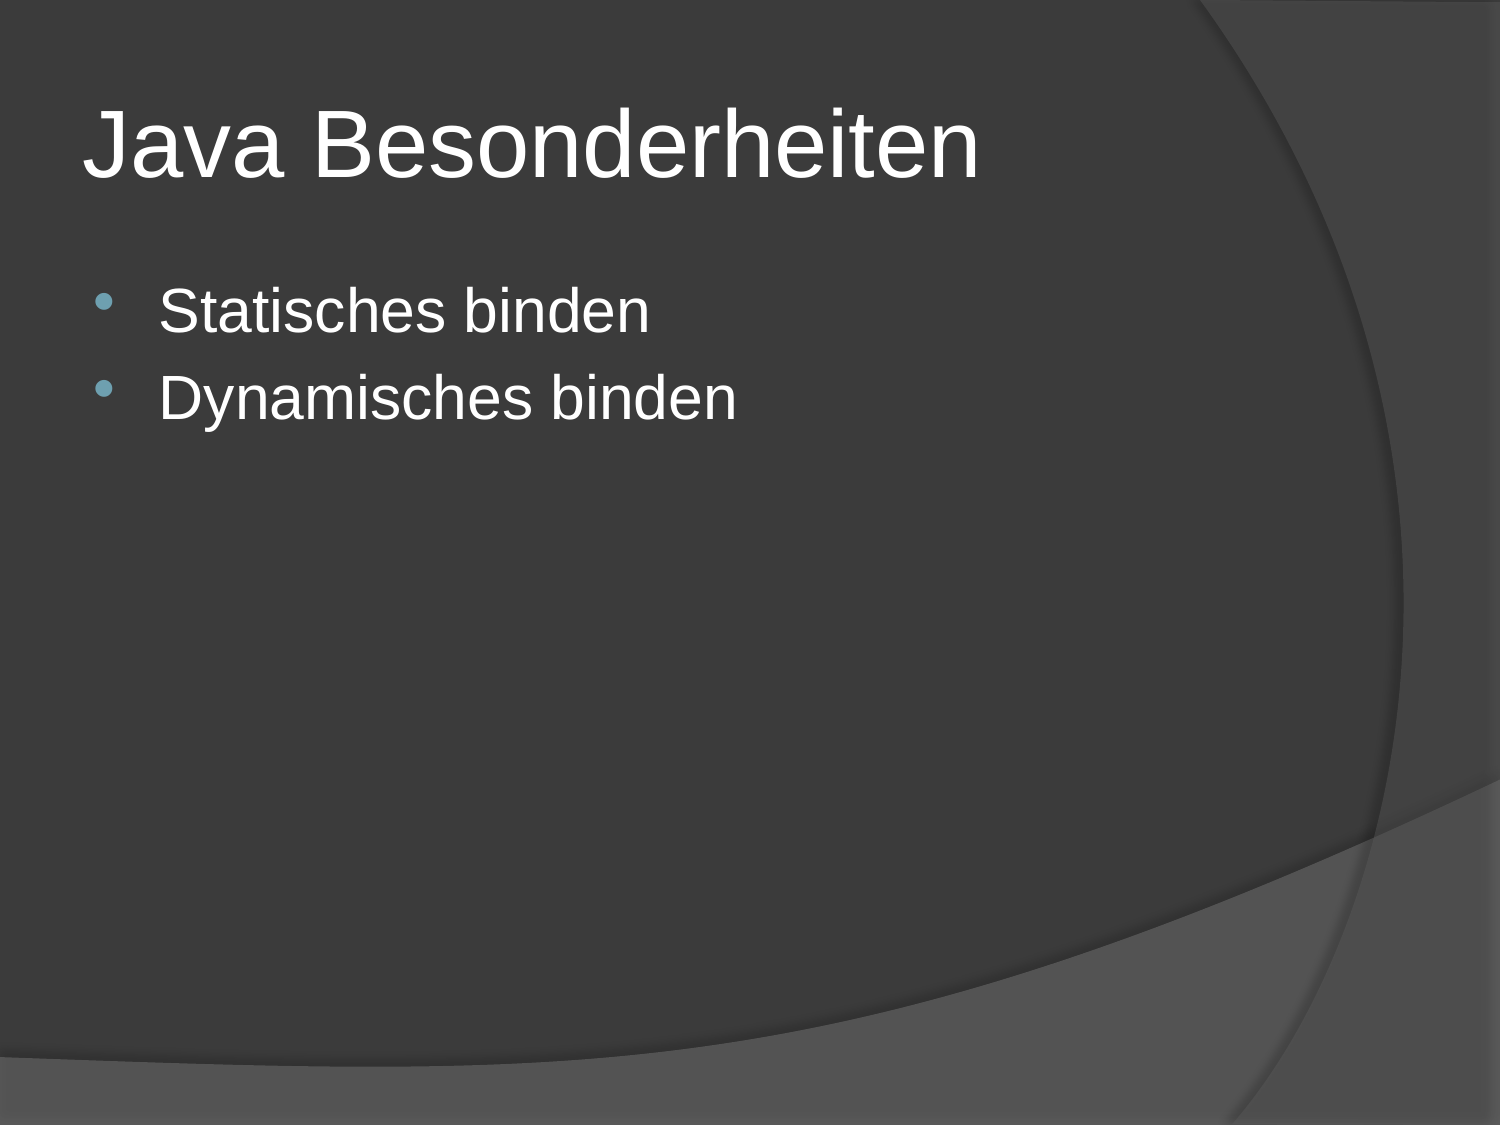

# Java Besonderheiten
Statisches binden
Dynamisches binden